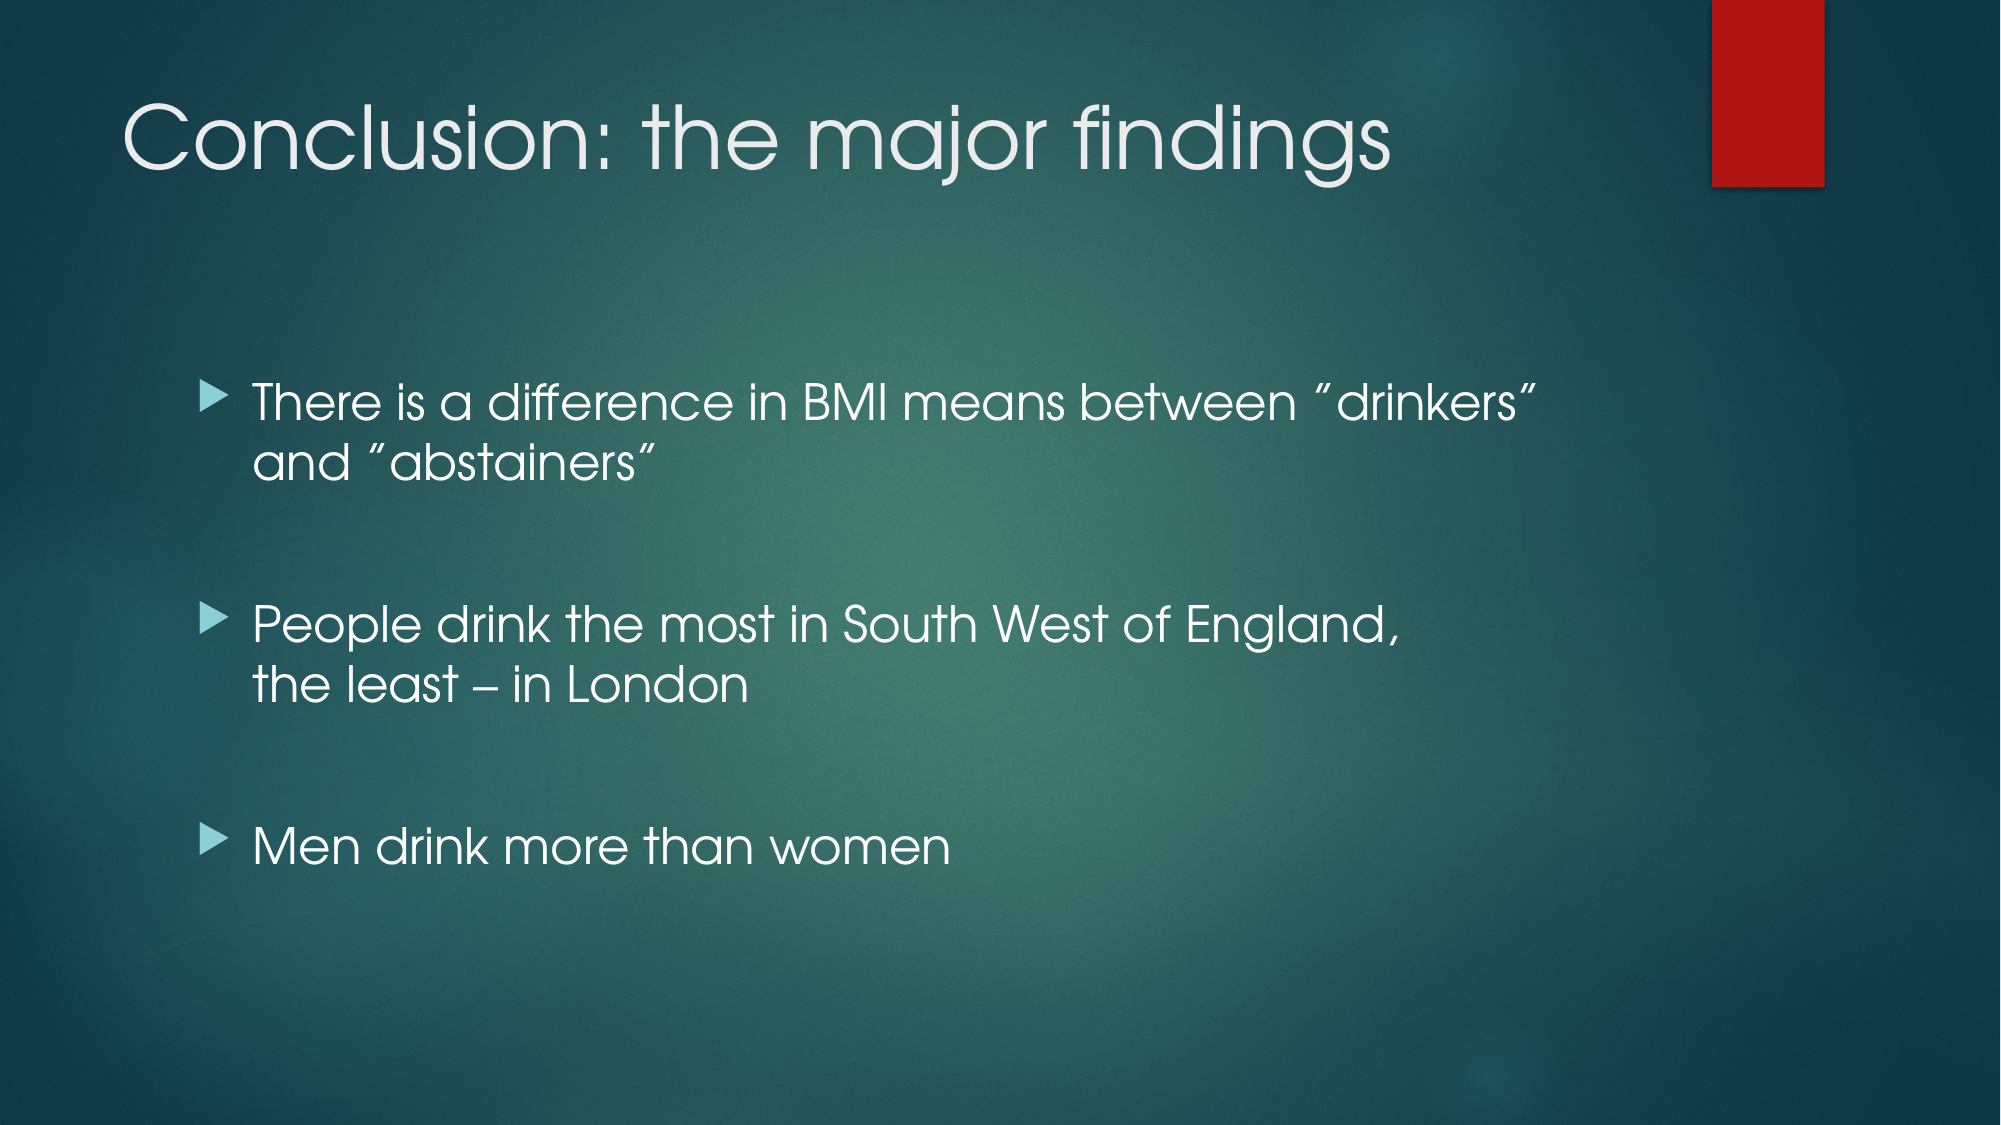

# Conclusion: the major findings

There is a difference in BMI means between ”drinkers” and ”abstainers”

People drink the most in South West of England,            the least – in London

Men drink more than women